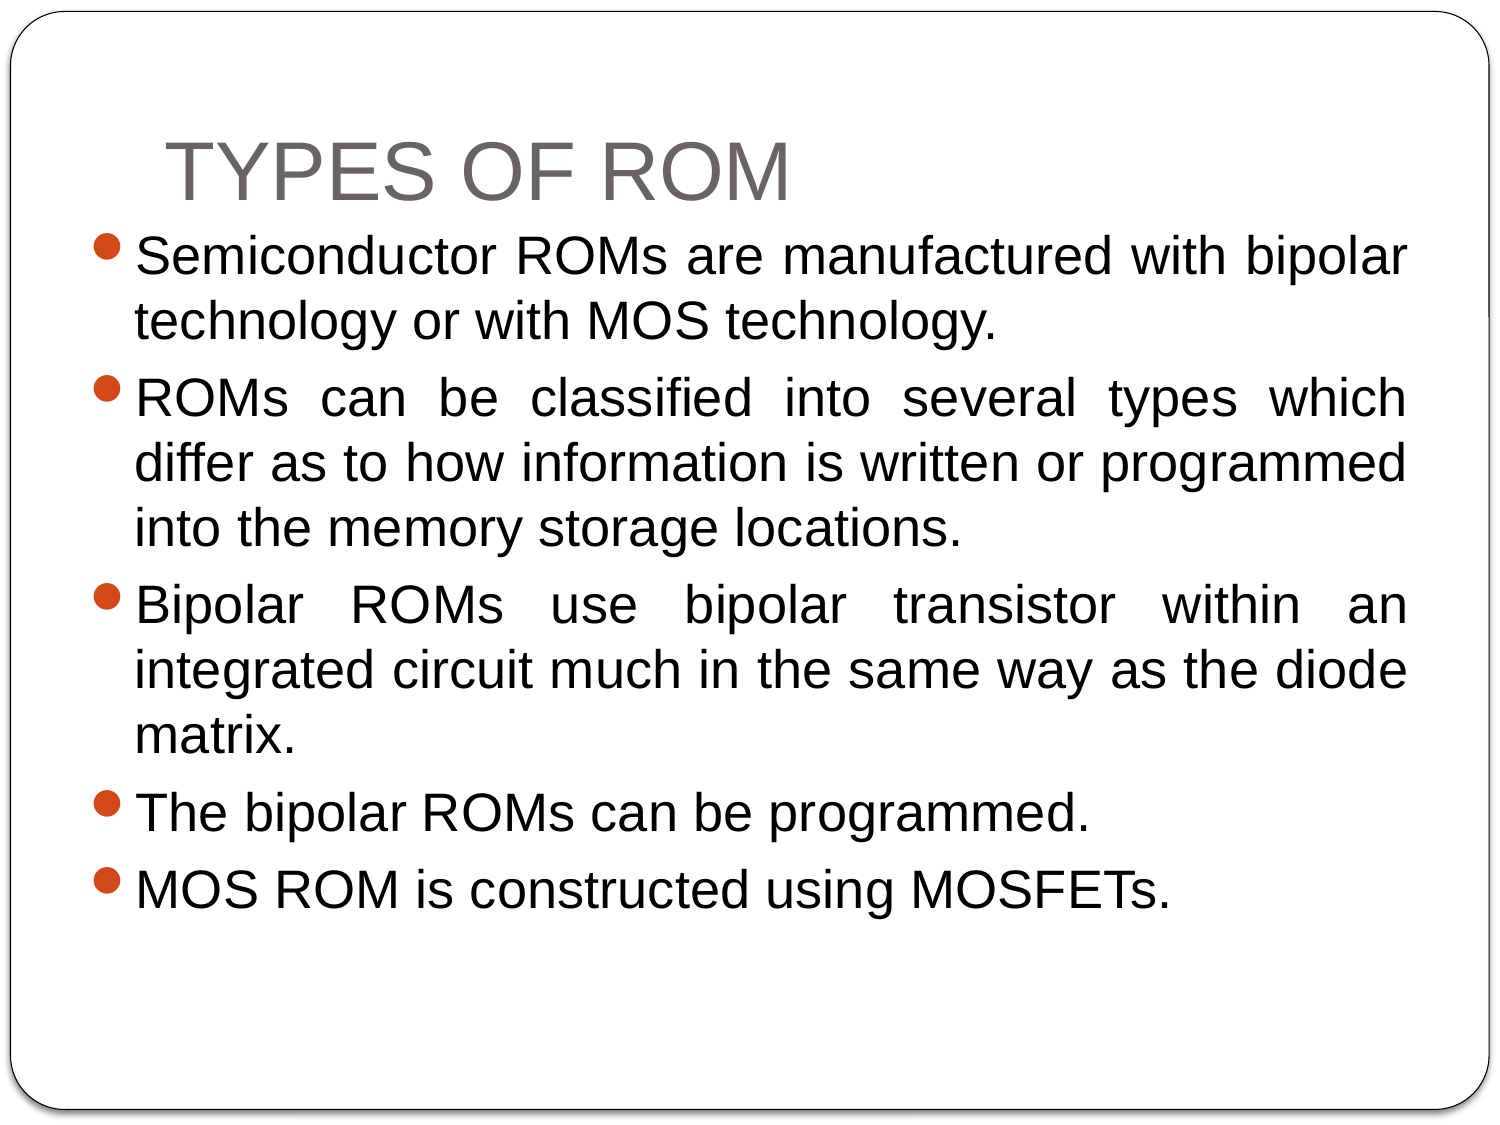

# TYPES OF ROM
Semiconductor ROMs are manufactured with bipolar technology or with MOS technology.
ROMs can be classified into several types which differ as to how information is written or programmed into the memory storage locations.
Bipolar ROMs use bipolar transistor within an integrated circuit much in the same way as the diode matrix.
The bipolar ROMs can be programmed.
MOS ROM is constructed using MOSFETs.